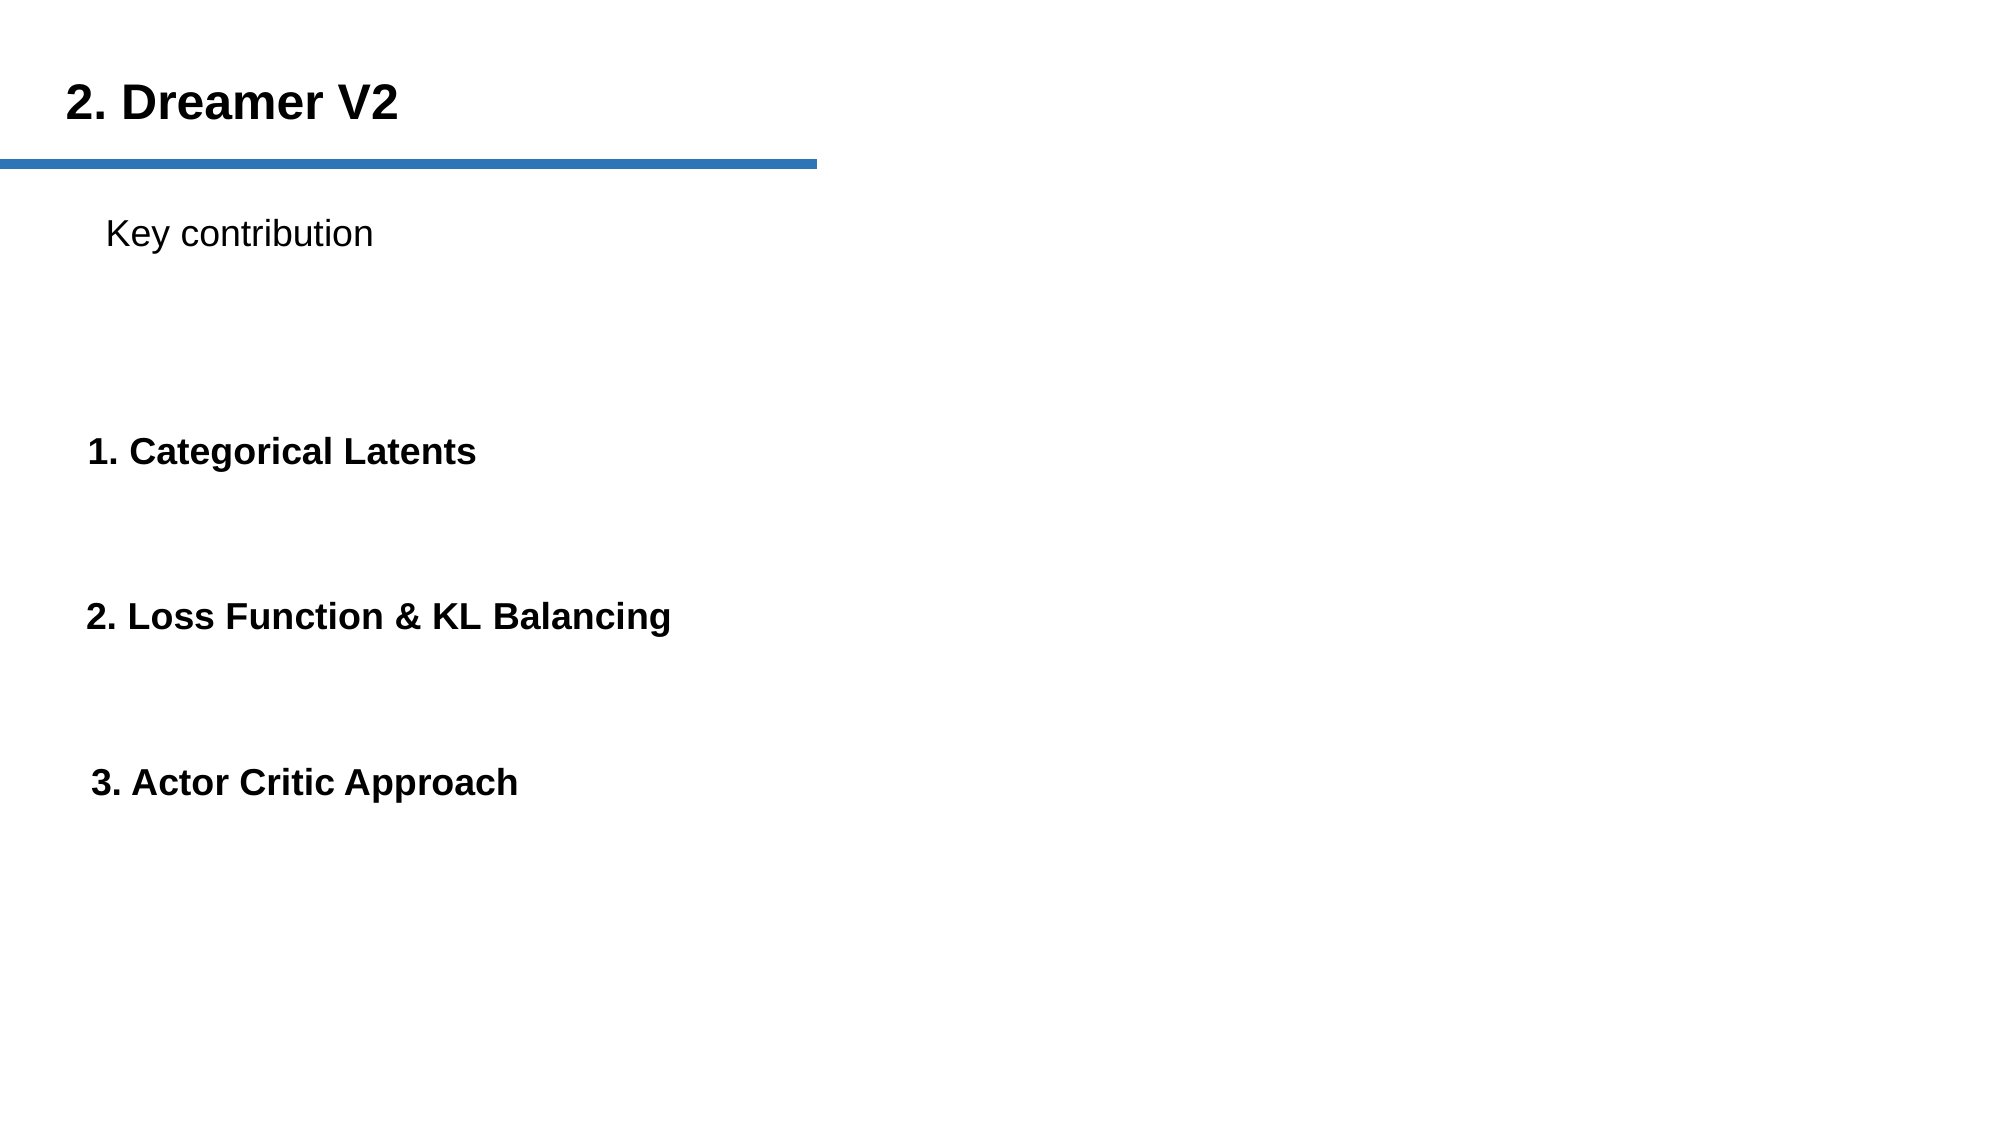

2. Dreamer V2
Key contribution
1. Categorical Latents
2. Loss Function & KL Balancing
3. Actor Critic Approach